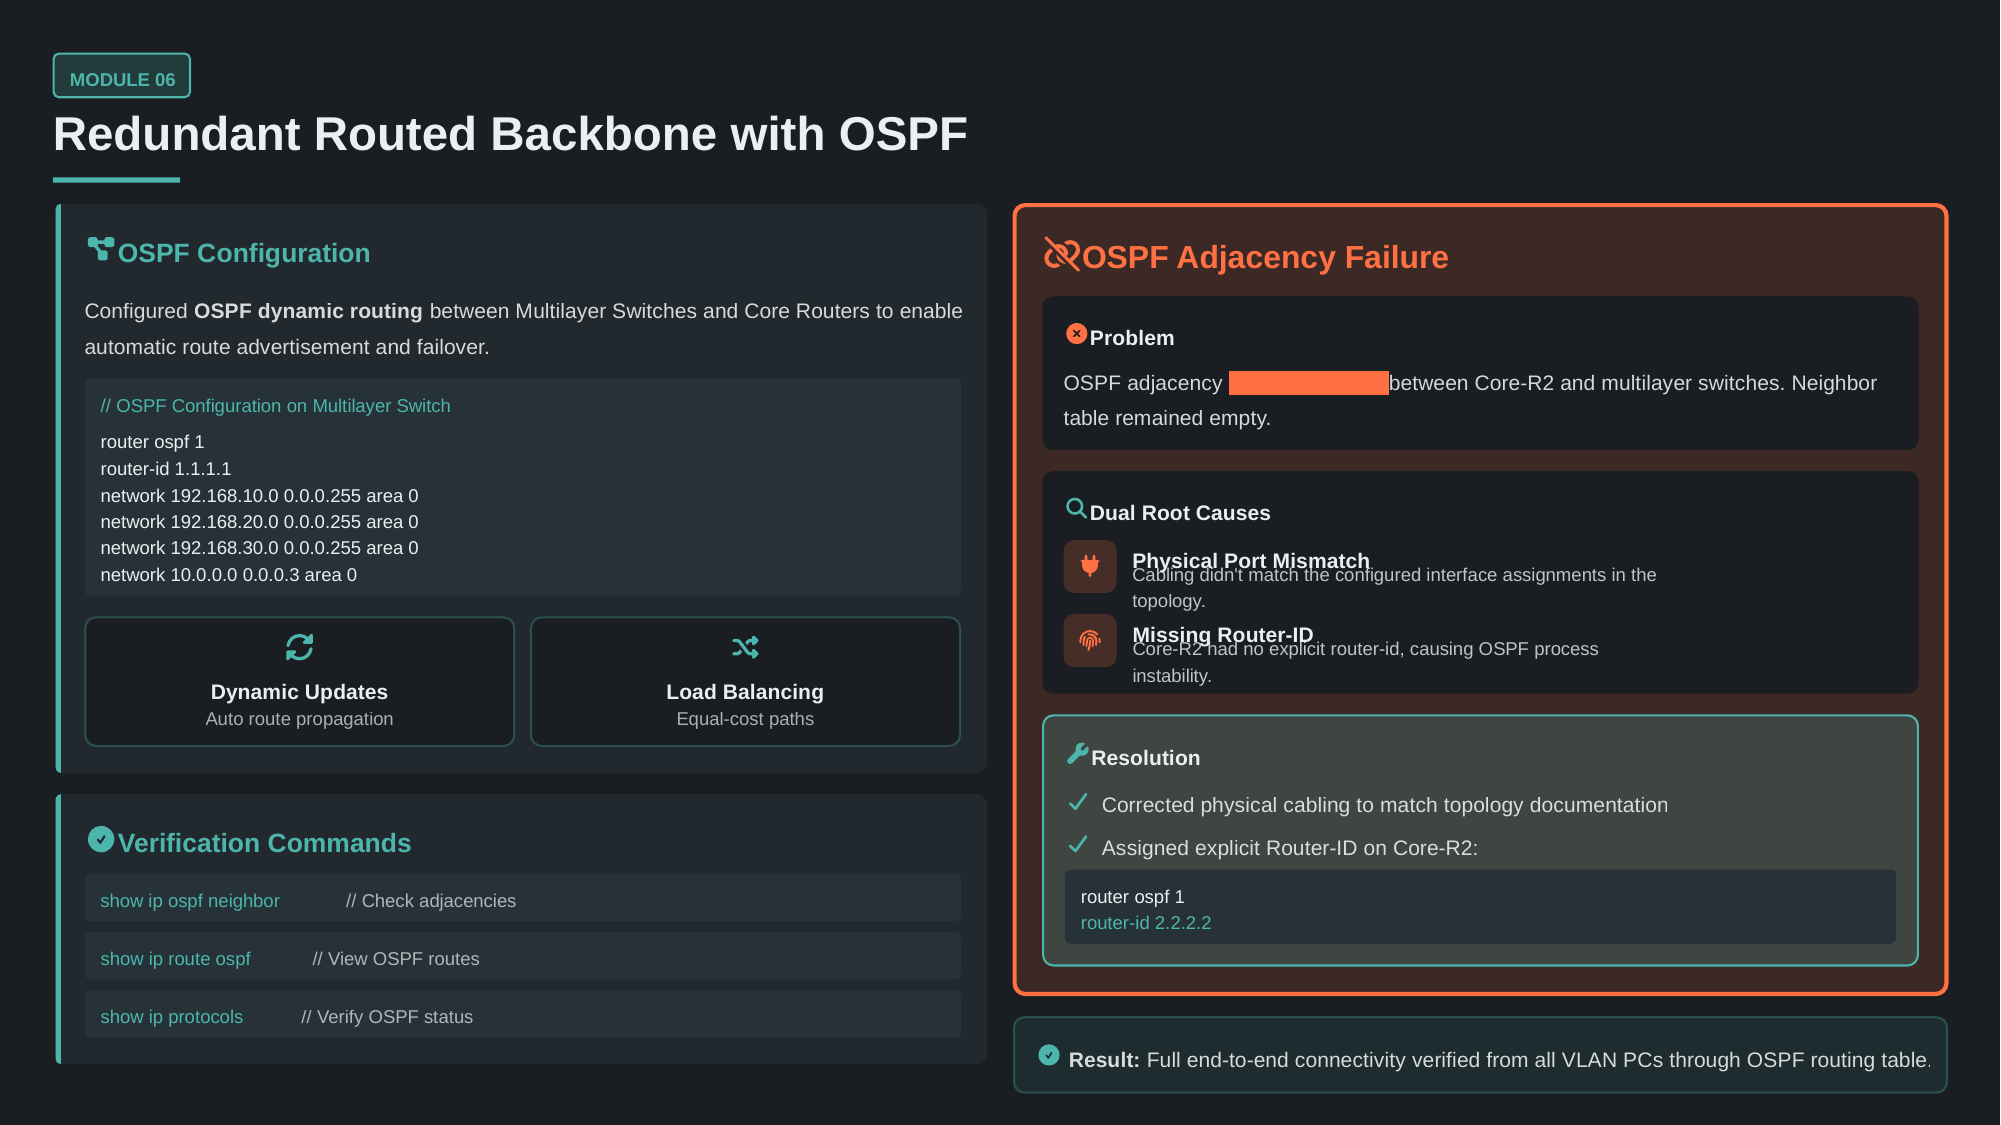

MODULE 06
Redundant Routed Backbone with OSPF

OSPF Configuration
OSPF Adjacency Failure

Configured OSPF dynamic routing between Multilayer Switches and Core Routers to enable automatic route advertisement and failover.

Problem

OSPF adjacency would not form between Core-R2 and multilayer switches. Neighbor table remained empty.

// OSPF Configuration on Multilayer Switch
router ospf 1
router-id 1.1.1.1

network 192.168.10.0 0.0.0.255 area 0
Dual Root Causes

network 192.168.20.0 0.0.0.255 area 0
network 192.168.30.0 0.0.0.255 area 0

Physical Port Mismatch

network 10.0.0.0 0.0.0.3 area 0
Cabling didn't match the configured interface assignments in the topology.

Missing Router-ID

Core-R2 had no explicit router-id, causing OSPF process instability.
Dynamic Updates
Load Balancing
Auto route propagation
Equal-cost paths

Resolution

Corrected physical cabling to match topology documentation

Verification Commands

Assigned explicit Router-ID on Core-R2:

router ospf 1
show ip ospf neighbor
// Check adjacencies
router-id 2.2.2.2

show ip route ospf
// View OSPF routes

show ip protocols
// Verify OSPF status

Result: Full end-to-end connectivity verified from all VLAN PCs through OSPF routing table.